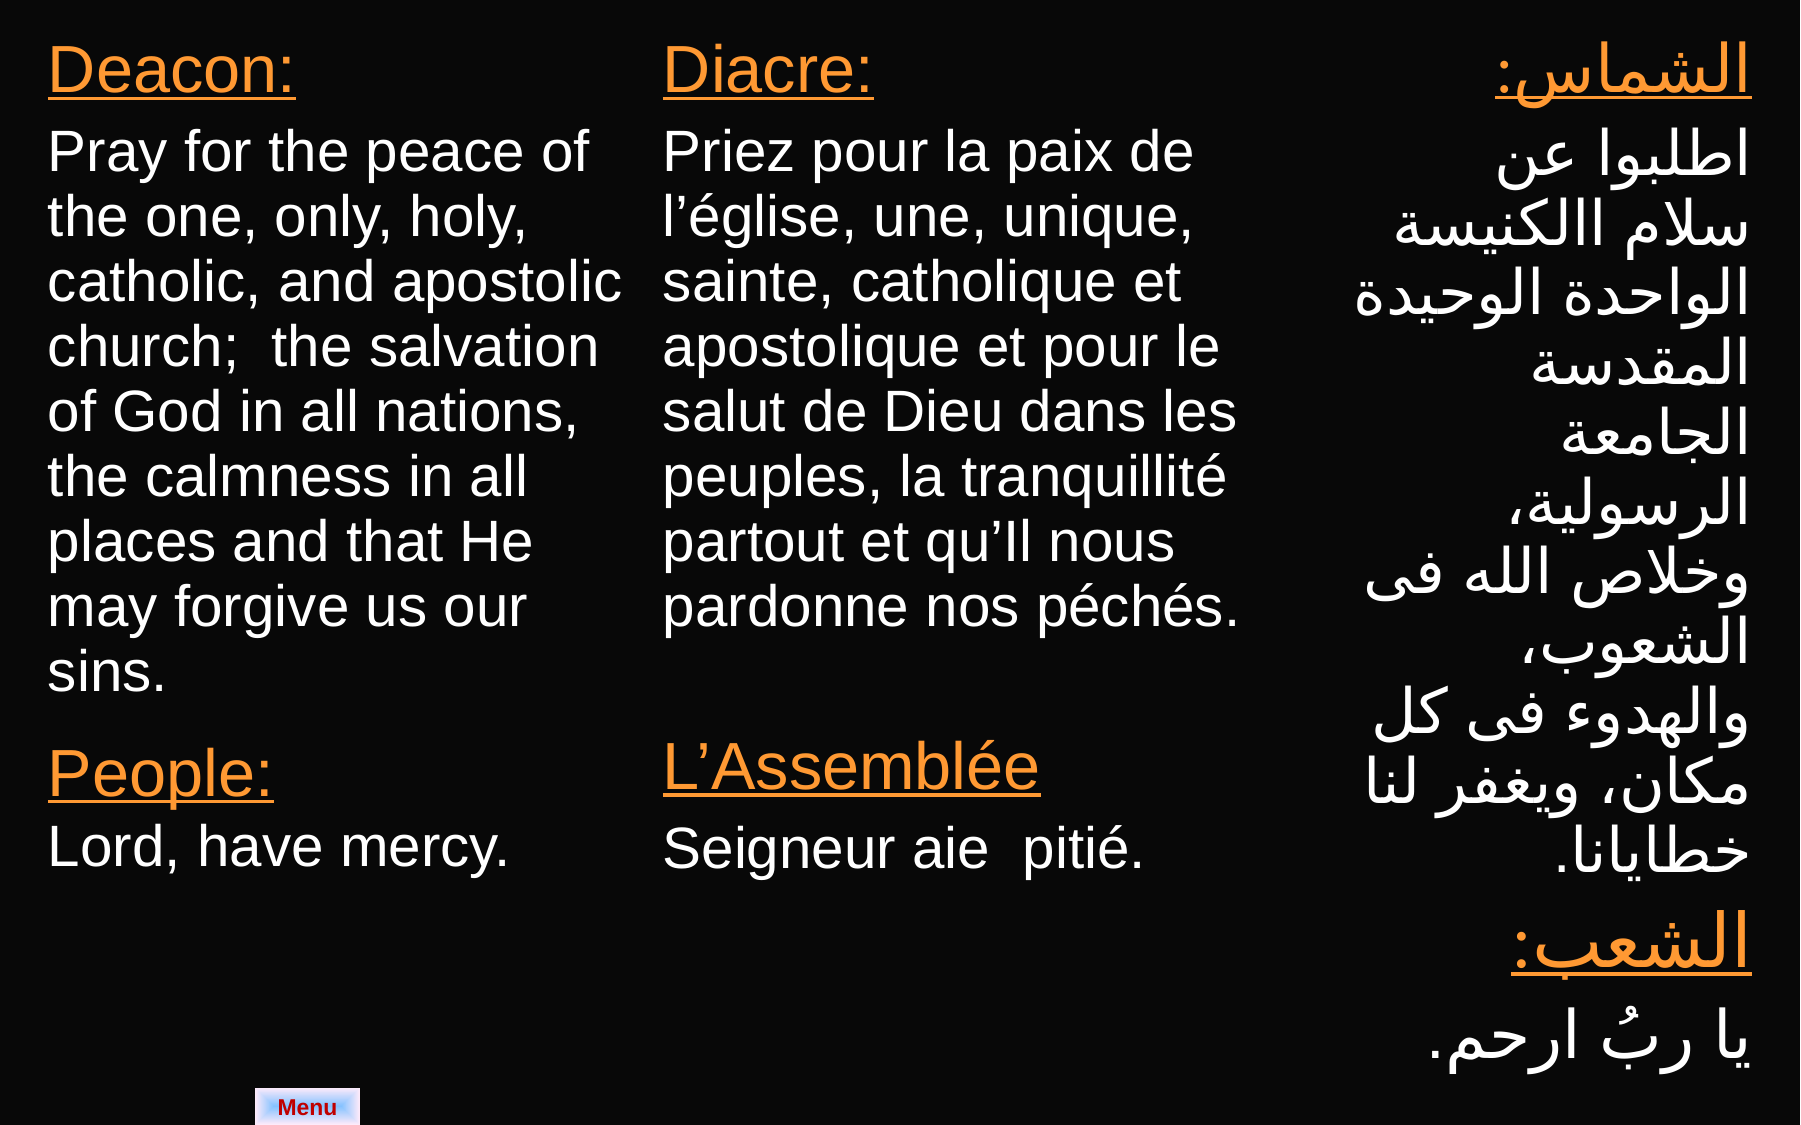

| Deacon: Pray for the peace of the one, only, holy, catholic, and apostolic church; the salvation of God in all nations, the calmness in all places and that He may forgive us our sins. People: Lord, have mercy. | Diacre: Priez pour la paix de l’église, une, unique, sainte, catholique et apostolique et pour le salut de Dieu dans les peuples, la tranquillité partout et qu’Il nous pardonne nos péchés. L’Assemblée Seigneur aie pitié. | الشماس: اطلبوا عن سلام االكنيسة الواحدة الوحيدة المقدسة الجامعة الرسولية، وخلاص الله فى الشعوب، والهدوء فى كل مكان، ويغفر لنا خطايانا. الشعب: يا ربُ ارحم. |
| --- | --- | --- |
|  |
| --- |

Menu